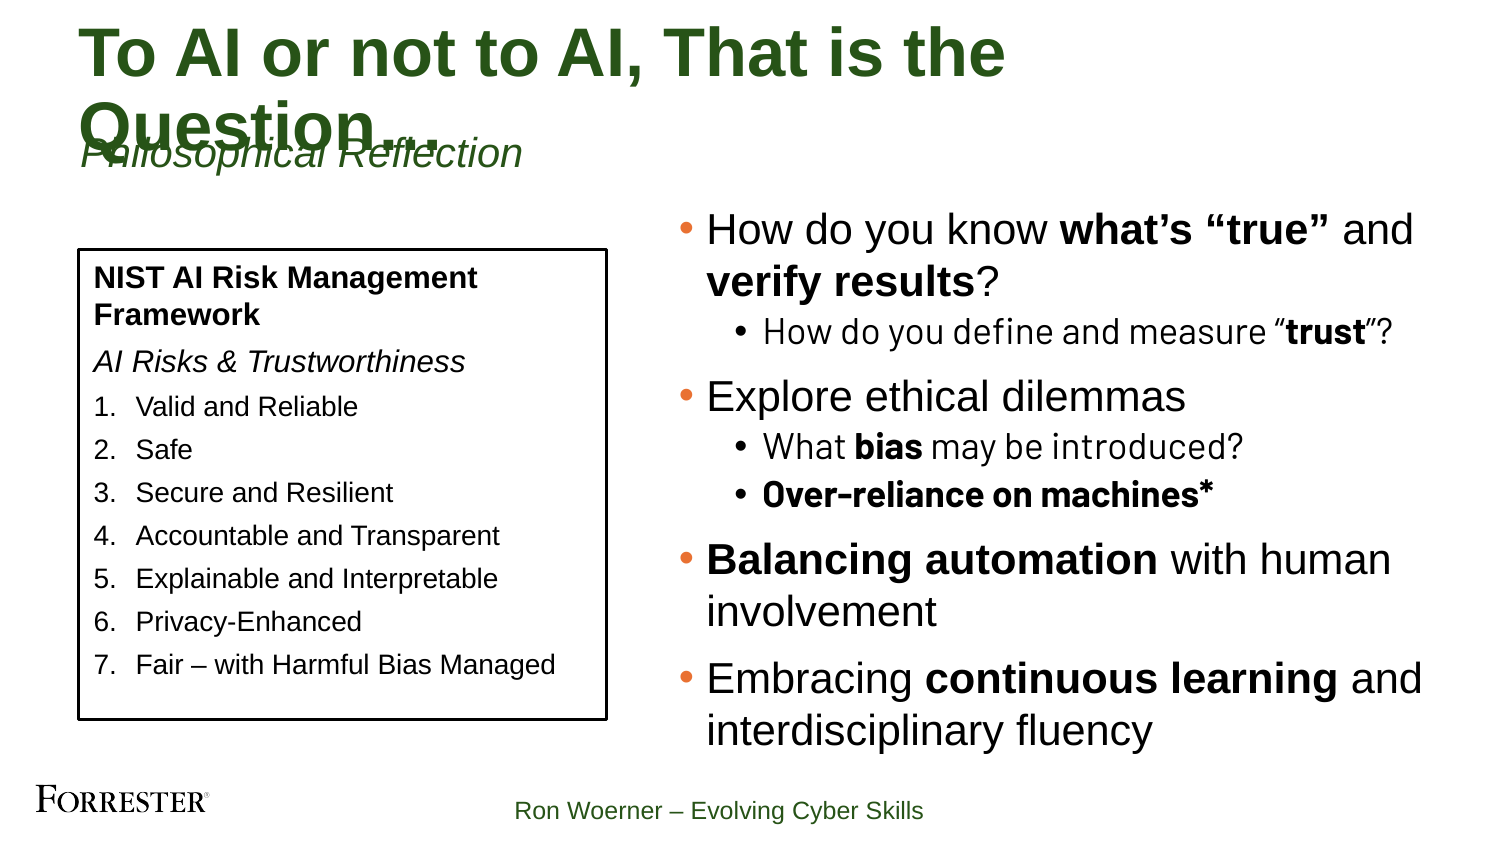

To AI or not to AI, That is the Question…
# Philosophical Reflection
How do you know what’s “true” and verify results?
How do you define and measure “trust”?
Explore ethical dilemmas
What bias may be introduced?
Over-reliance on machines*
Balancing automation with human involvement
Embracing continuous learning and interdisciplinary fluency

NIST AI Risk Management Framework
AI Risks & Trustworthiness
Valid and Reliable
Safe
Secure and Resilient
Accountable and Transparent
Explainable and Interpretable
Privacy-Enhanced
Fair – with Harmful Bias Managed